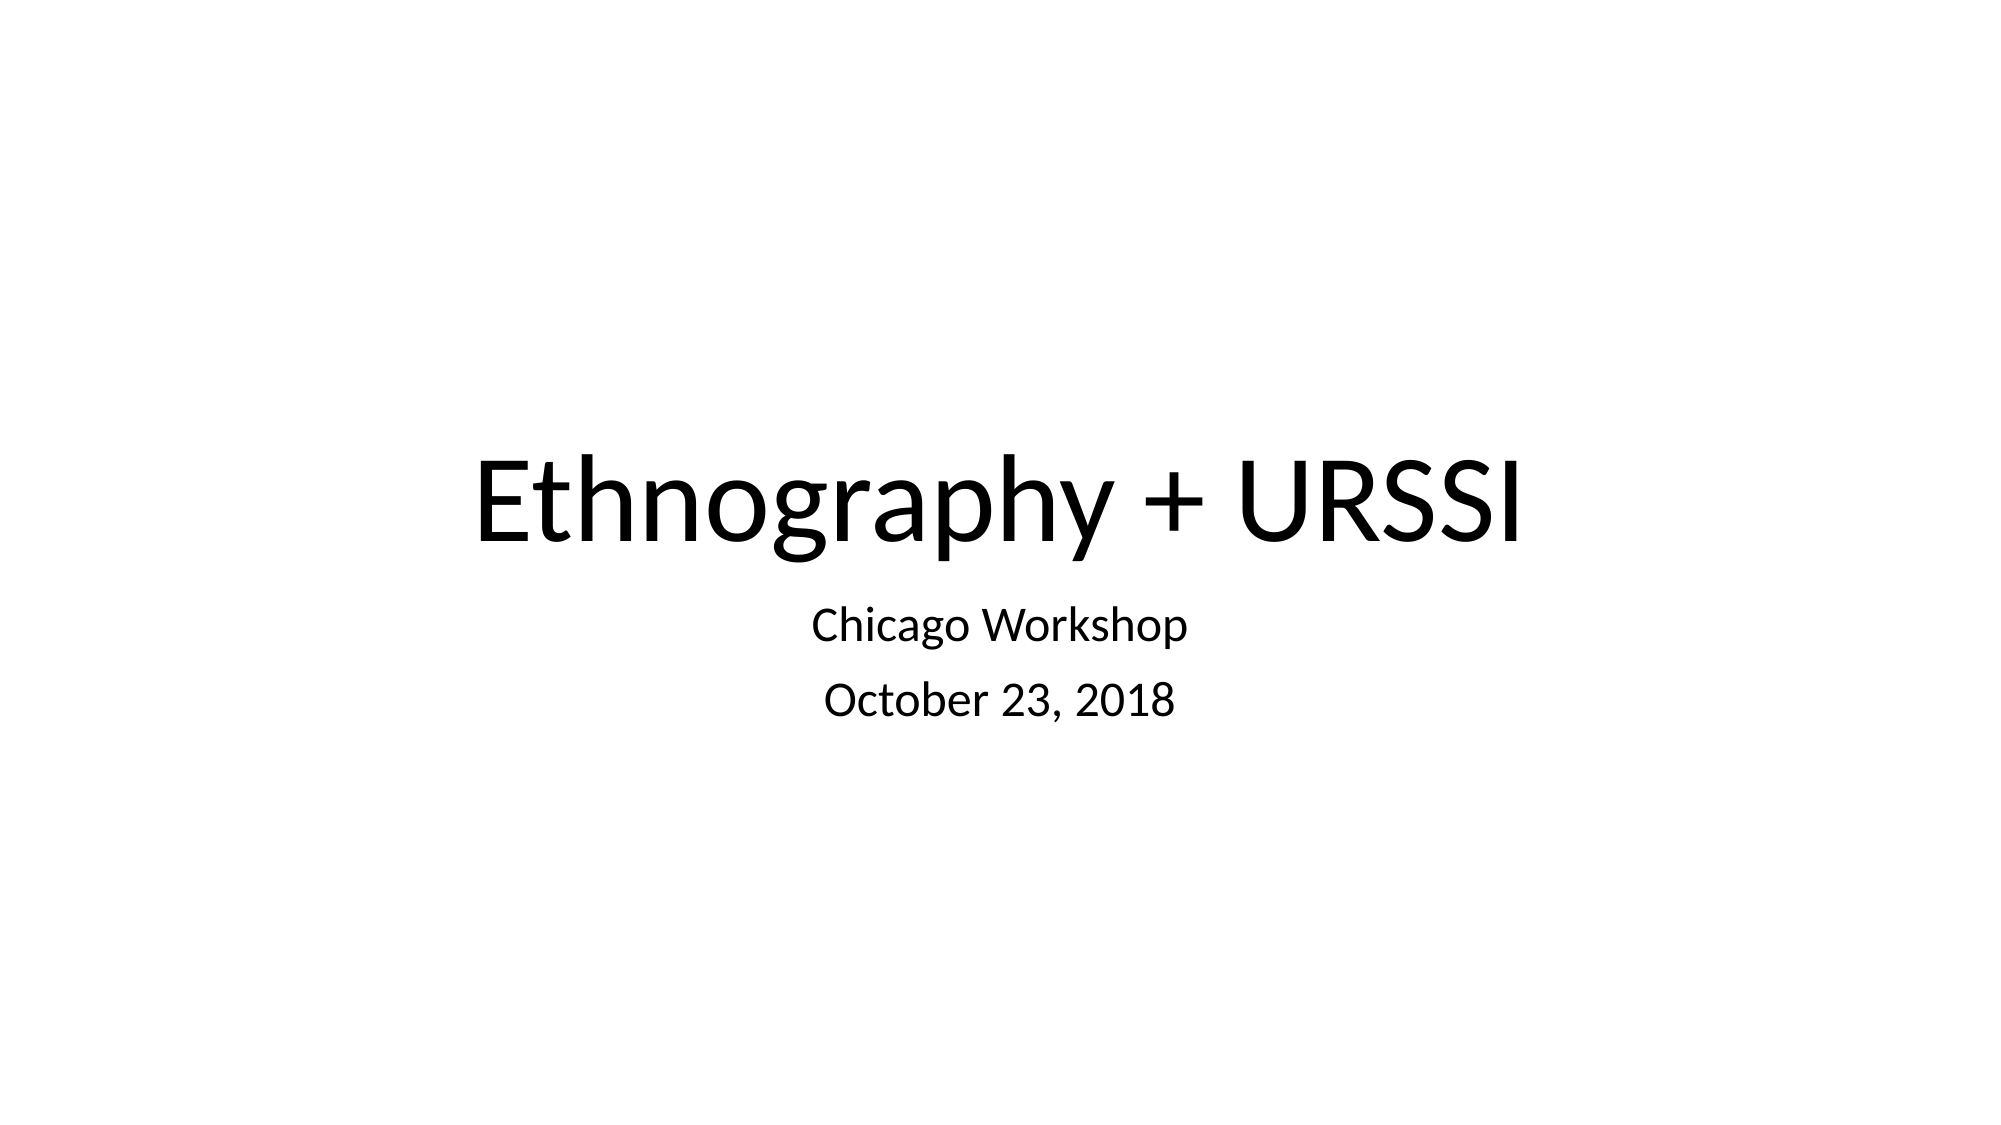

# Ethnography + URSSI
Chicago Workshop
October 23, 2018